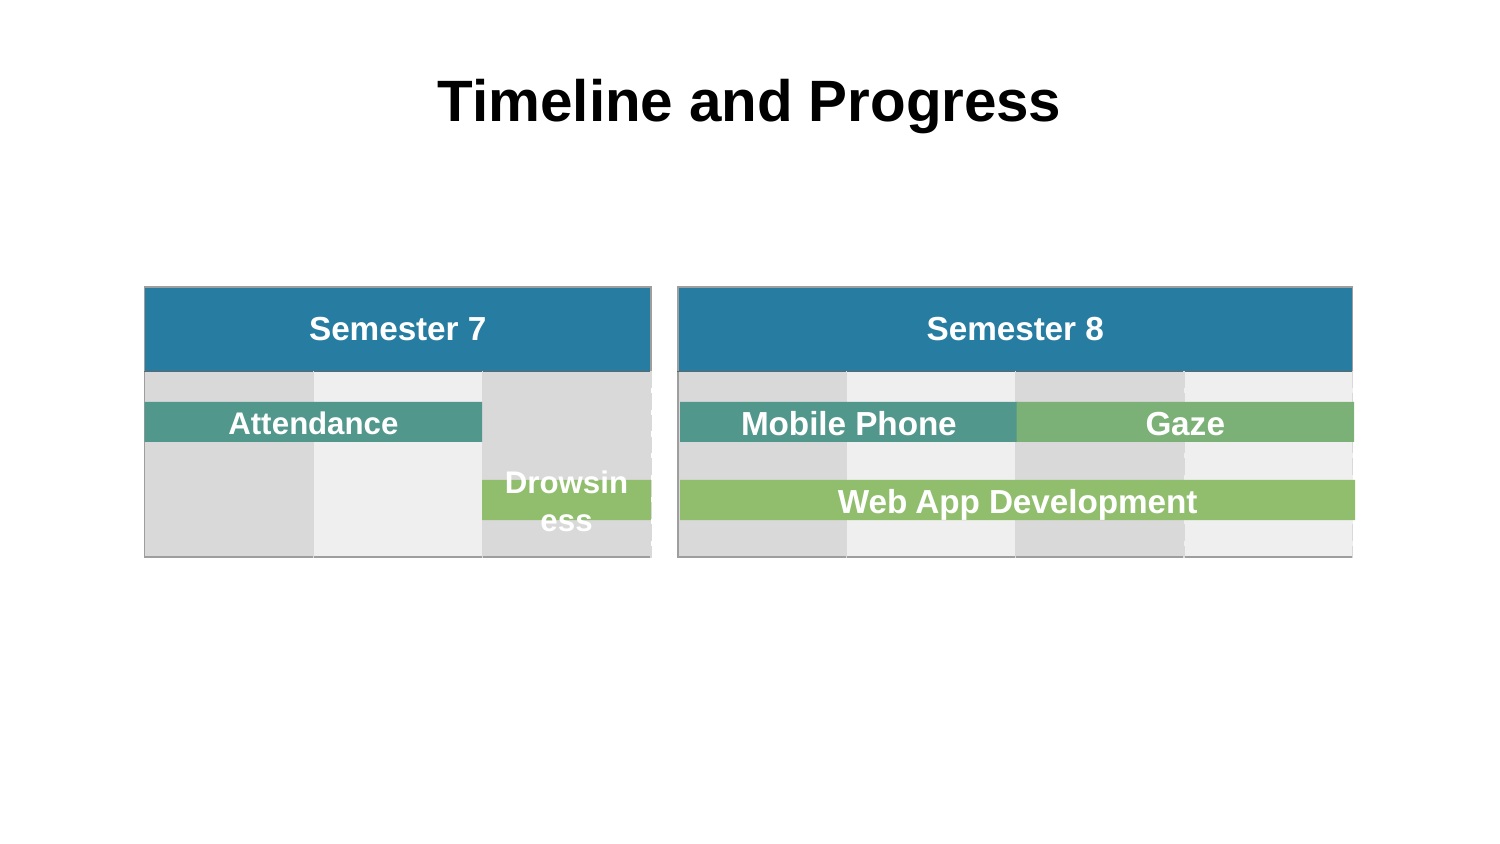

# Timeline and Progress
| Semester 7 |  |  |
| --- | --- | --- |
|  |  |  |
| Semester 8 |  |  |  |
| --- | --- | --- | --- |
|  |  |  |  |
Attendance
Mobile Phone
Gaze
Drowsiness
Web App Development